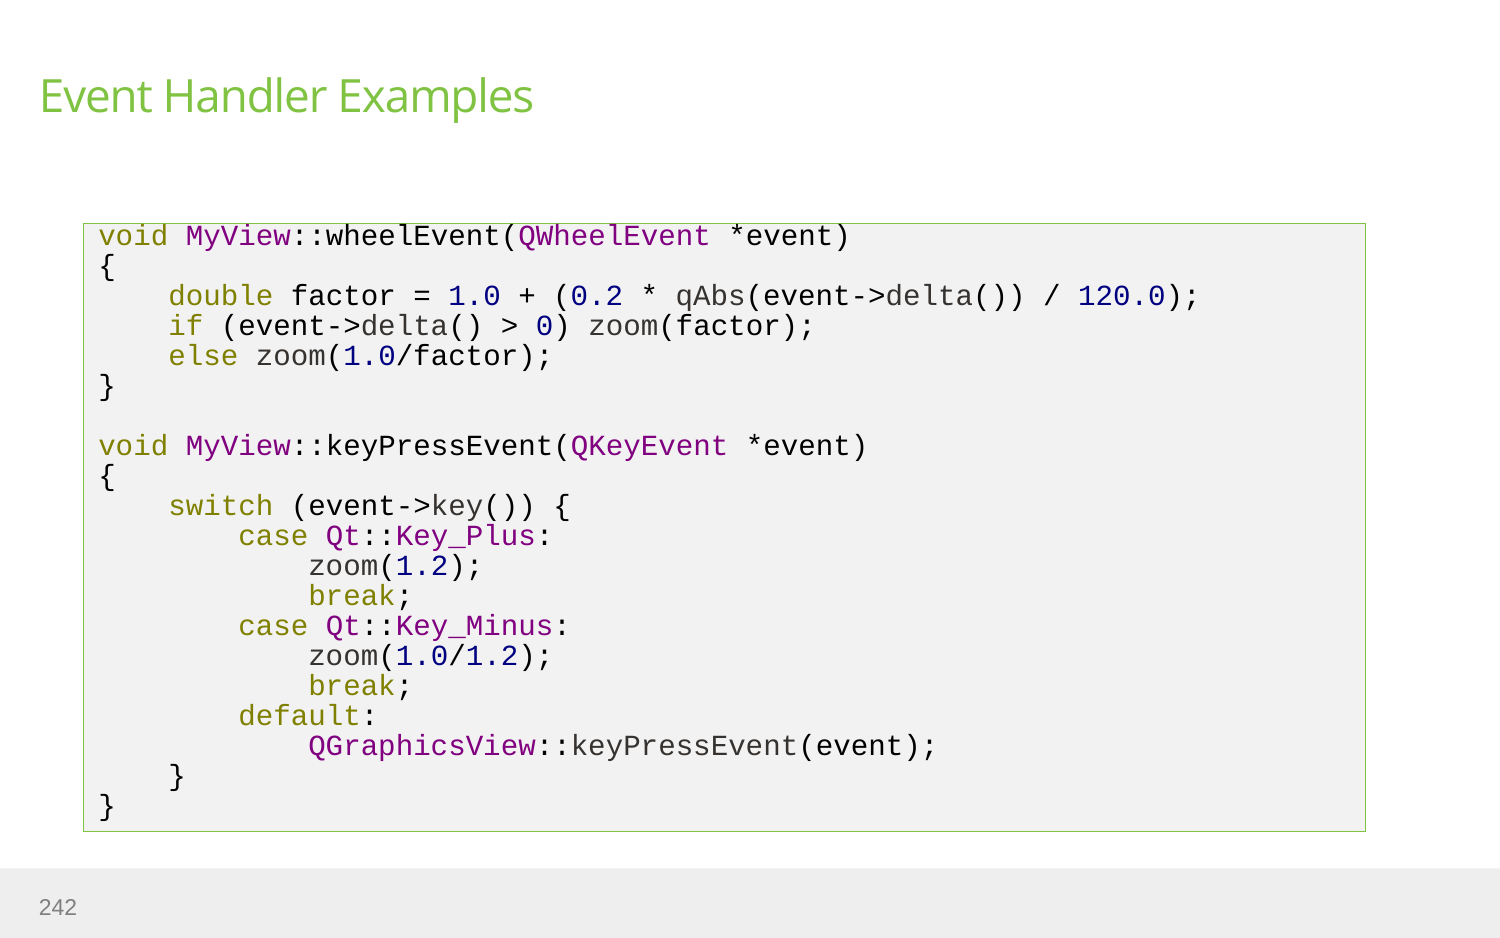

# Event Handler Examples
void MyView::wheelEvent(QWheelEvent *event)
{
    double factor = 1.0 + (0.2 * qAbs(event->delta()) / 120.0);
    if (event->delta() > 0) zoom(factor);
    else zoom(1.0/factor);
}

void MyView::keyPressEvent(QKeyEvent *event)
{
    switch (event->key()) {
        case Qt::Key_Plus:
            zoom(1.2);
            break;
        case Qt::Key_Minus:
            zoom(1.0/1.2);
            break;
        default:
            QGraphicsView::keyPressEvent(event);
    }
}
242